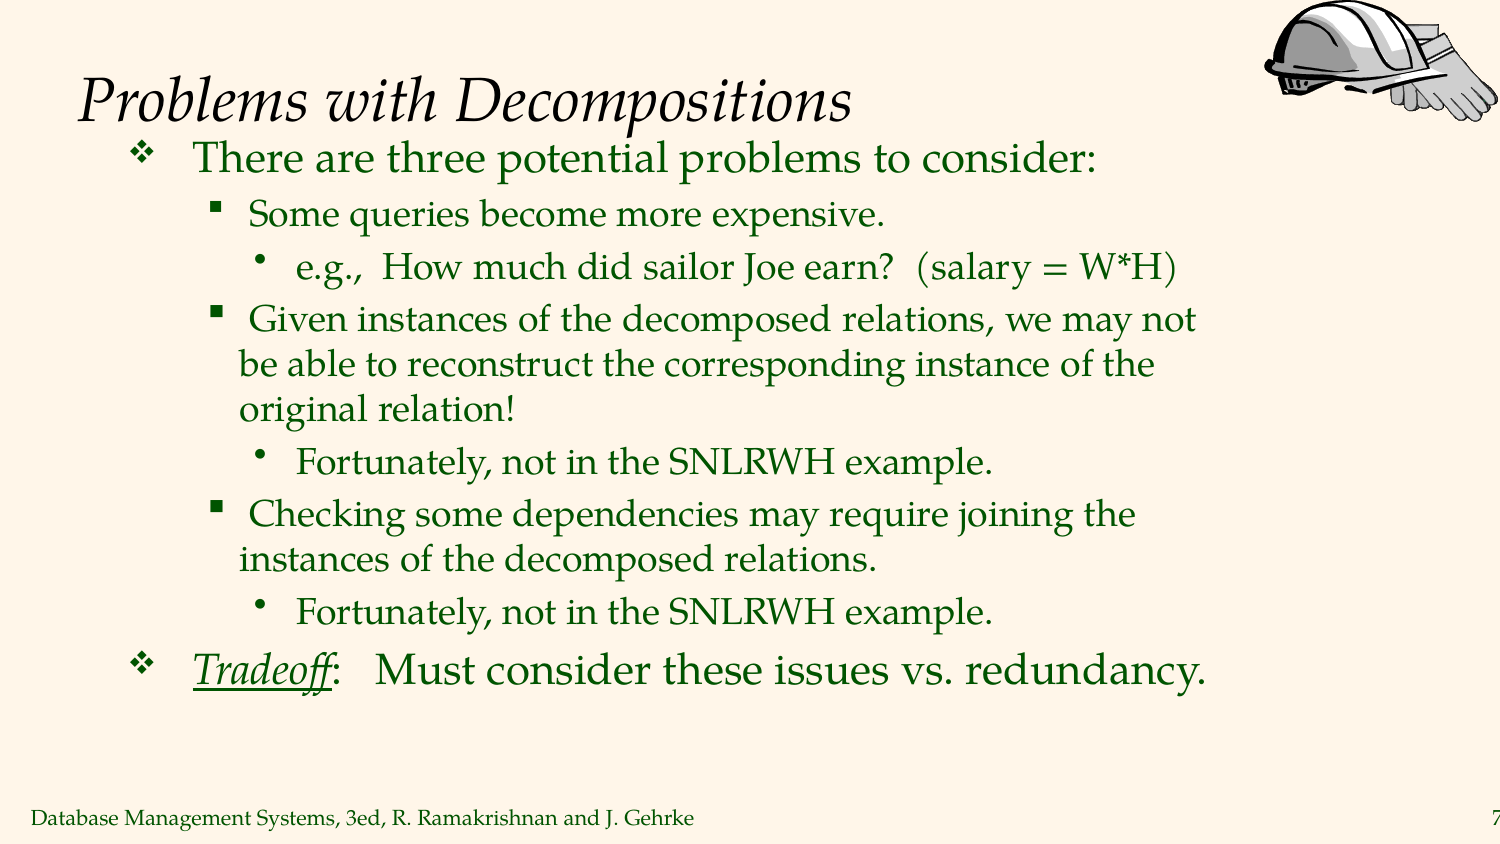

# Problems with Decompositions
There are three potential problems to consider:
 Some queries become more expensive.
e.g.,  How much did sailor Joe earn?  (salary = W*H)
 Given instances of the decomposed relations, we may not be able to reconstruct the corresponding instance of the original relation!
Fortunately, not in the SNLRWH example.
 Checking some dependencies may require joining the instances of the decomposed relations.
Fortunately, not in the SNLRWH example.
Tradeoff:   Must consider these issues vs. redundancy.